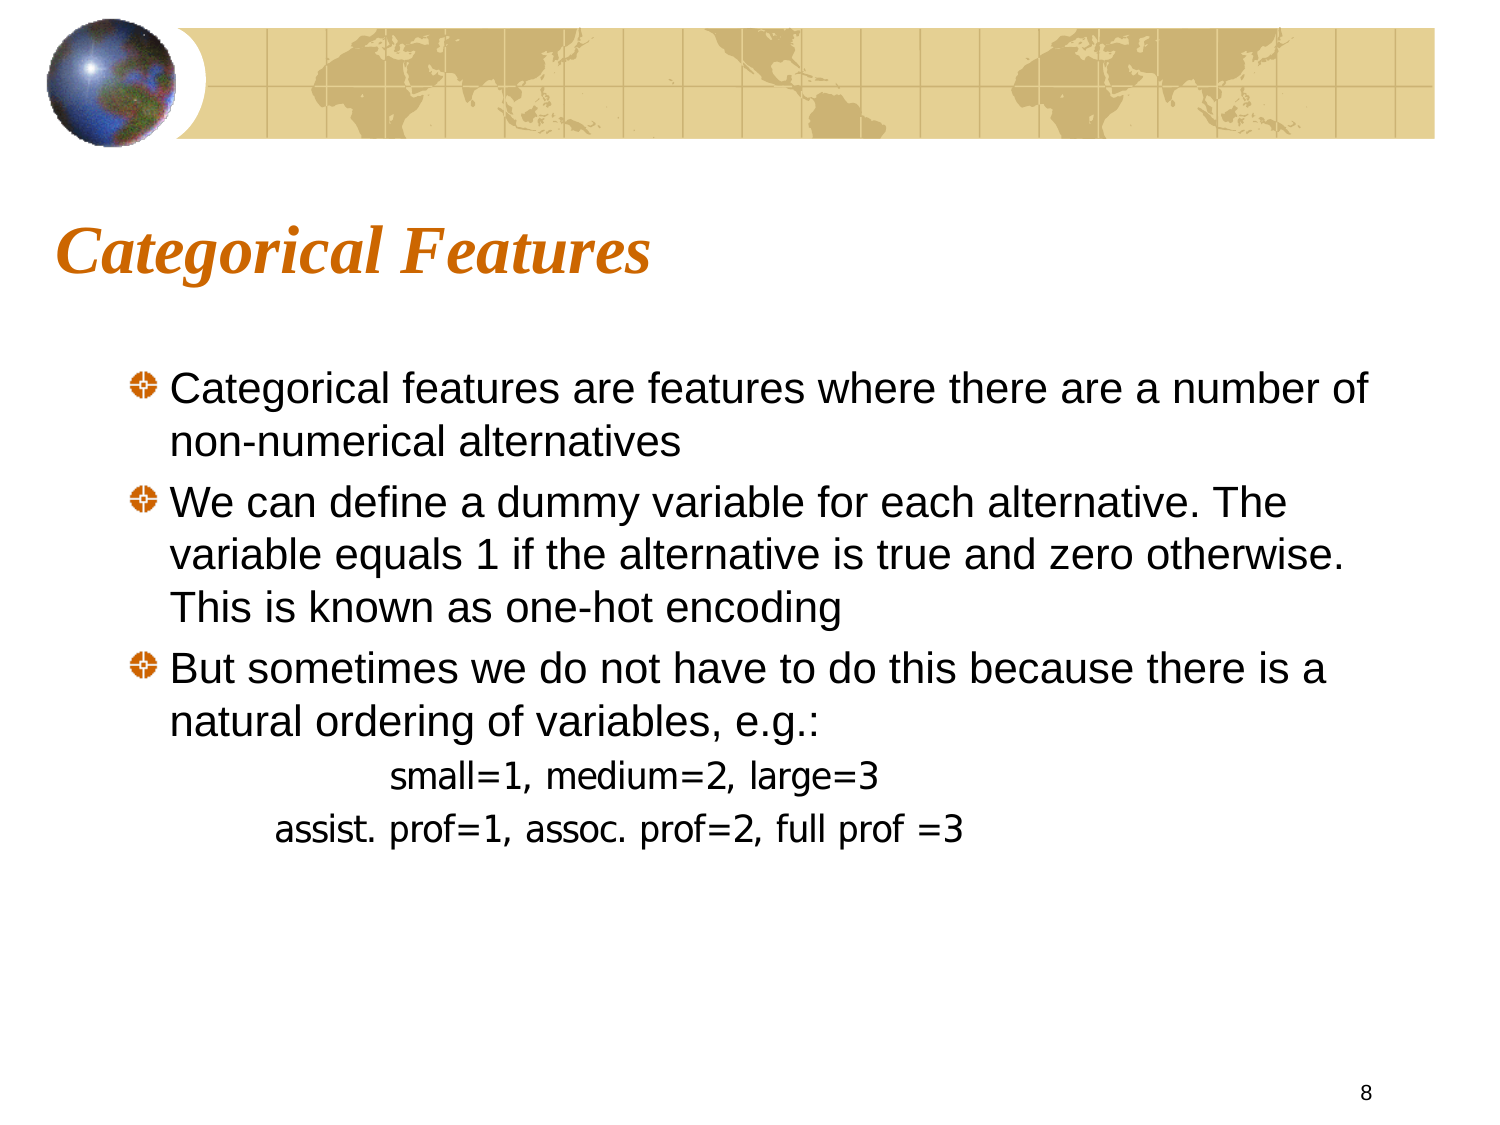

# Categorical Features
Categorical features are features where there are a number of non-numerical alternatives
We can define a dummy variable for each alternative. The variable equals 1 if the alternative is true and zero otherwise. This is known as one-hot encoding
But sometimes we do not have to do this because there is a natural ordering of variables, e.g.:
	small=1, medium=2, large=3
   assist. prof=1, assoc. prof=2, full prof =3

8